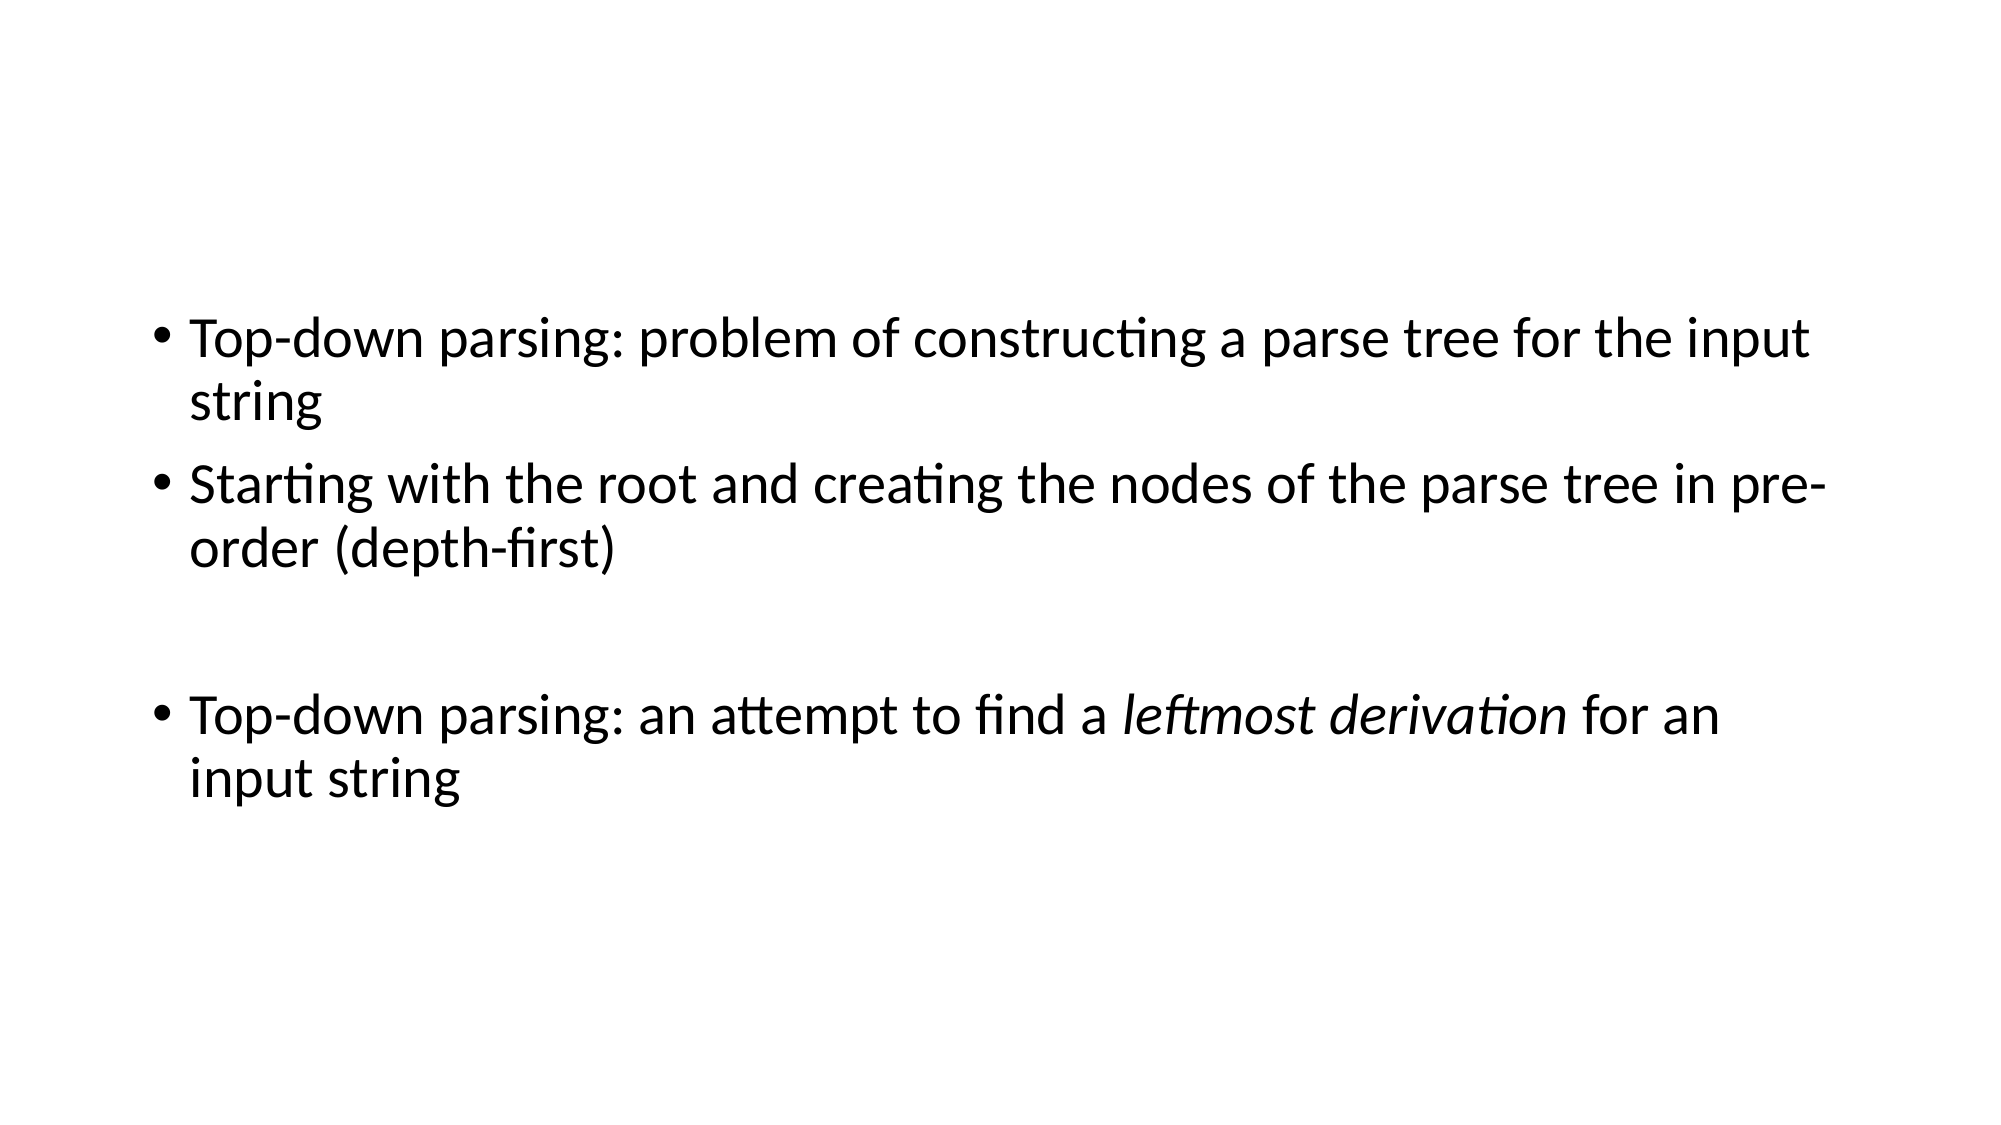

Top-down parsing: problem of constructing a parse tree for the input string
Starting with the root and creating the nodes of the parse tree in pre-order (depth-first)

Top-down parsing: an attempt to find a leftmost derivation for an input string